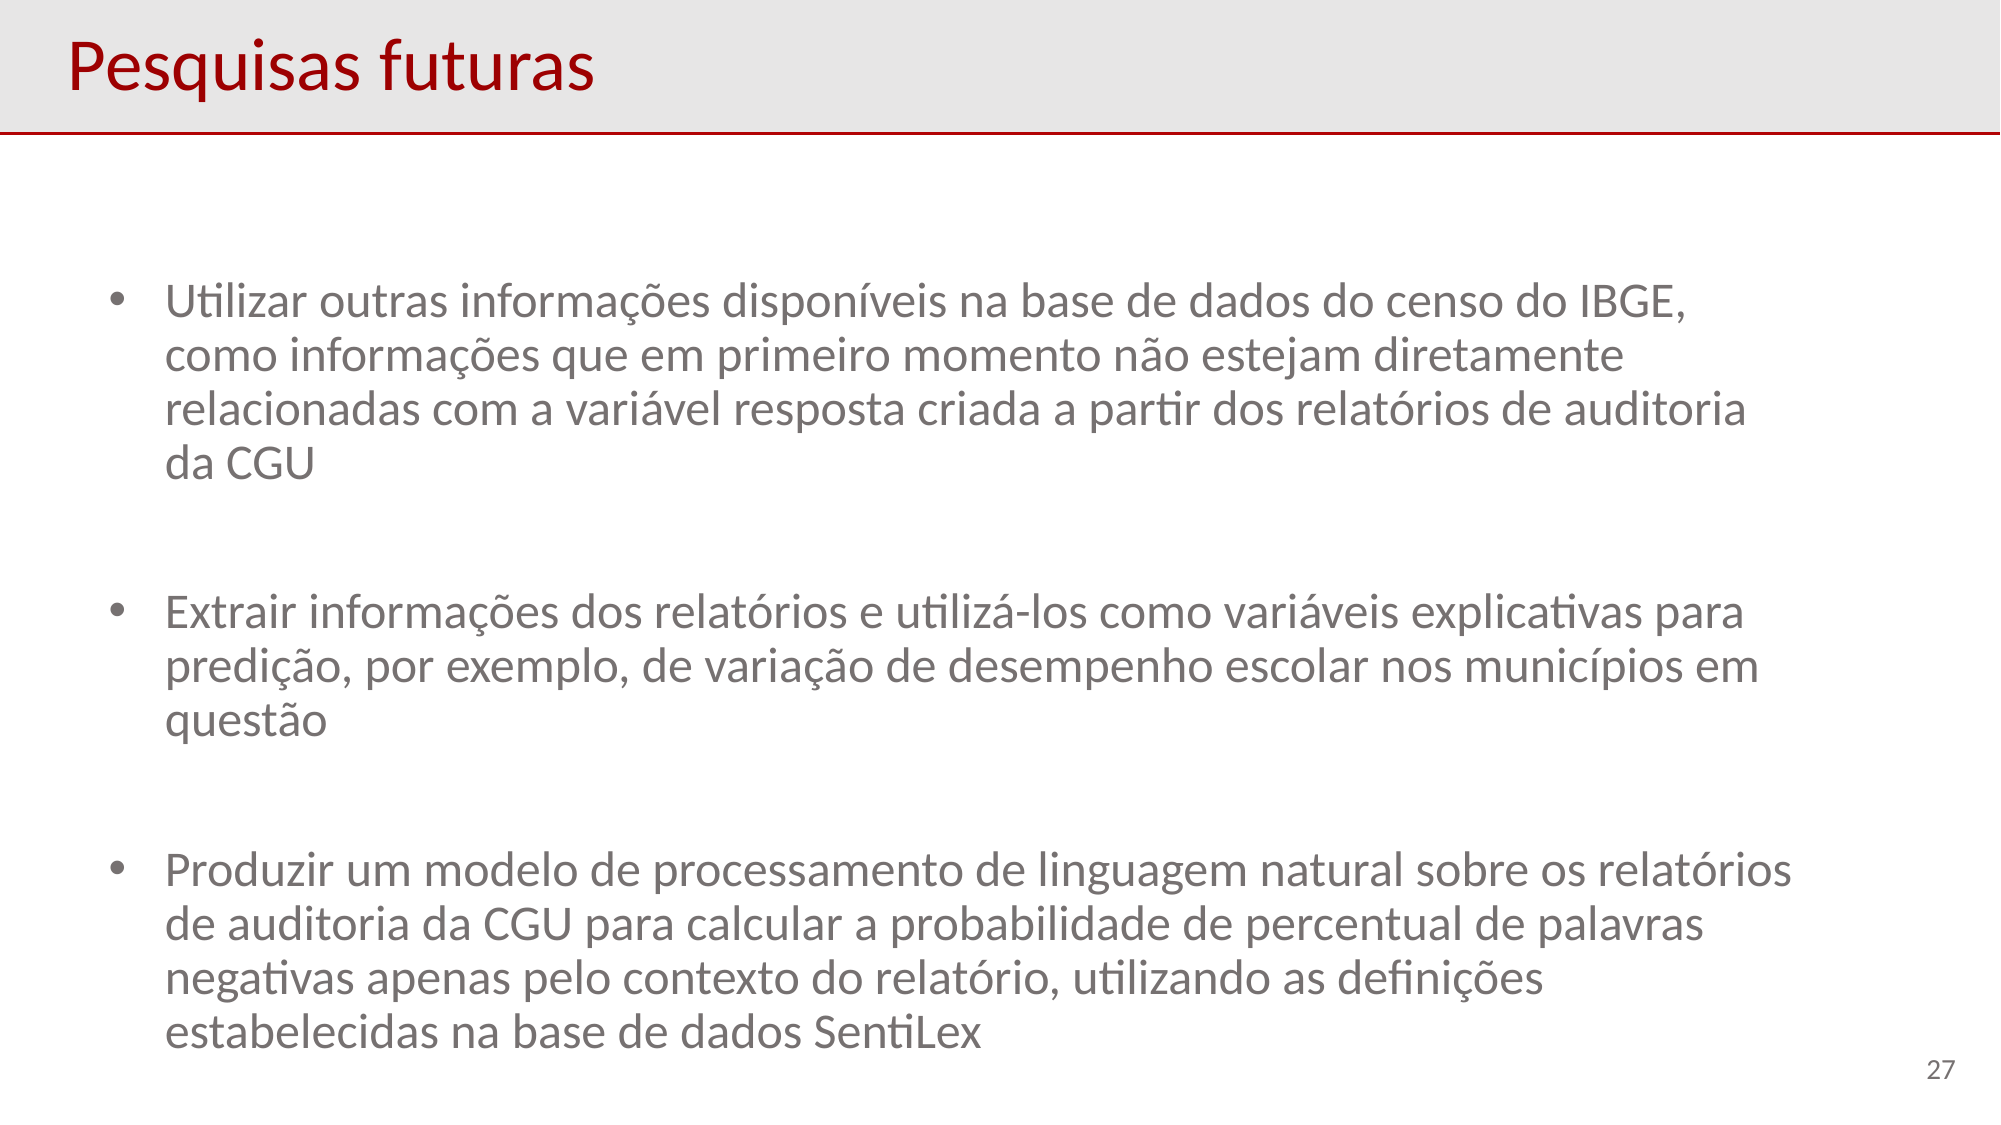

# Pesquisas futuras
Utilizar outras informações disponíveis na base de dados do censo do IBGE, como informações que em primeiro momento não estejam diretamente relacionadas com a variável resposta criada a partir dos relatórios de auditoria da CGU

Extrair informações dos relatórios e utilizá-los como variáveis explicativas para predição, por exemplo, de variação de desempenho escolar nos municípios em questão

Produzir um modelo de processamento de linguagem natural sobre os relatórios de auditoria da CGU para calcular a probabilidade de percentual de palavras negativas apenas pelo contexto do relatório, utilizando as definições estabelecidas na base de dados SentiLex
27